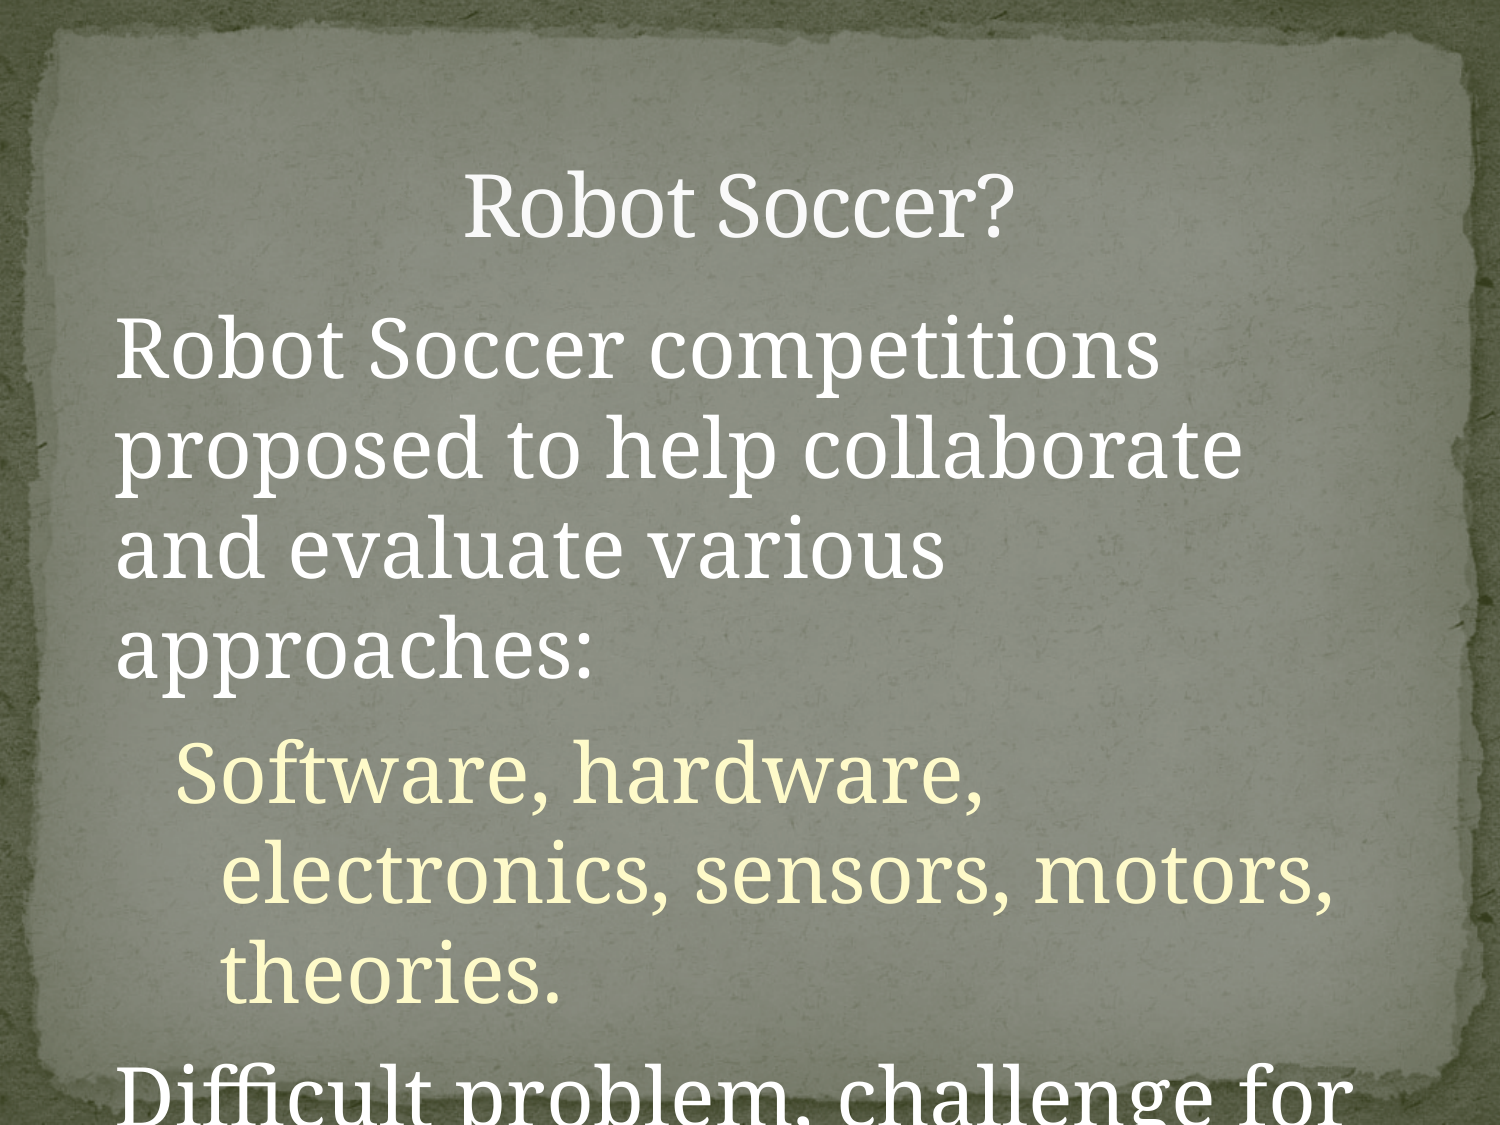

# Robot Soccer?
Robot Soccer competitions proposed to help collaborate and evaluate various approaches:
Software, hardware, electronics, sensors, motors, theories.
Difficult problem, challenge for top universities and industries